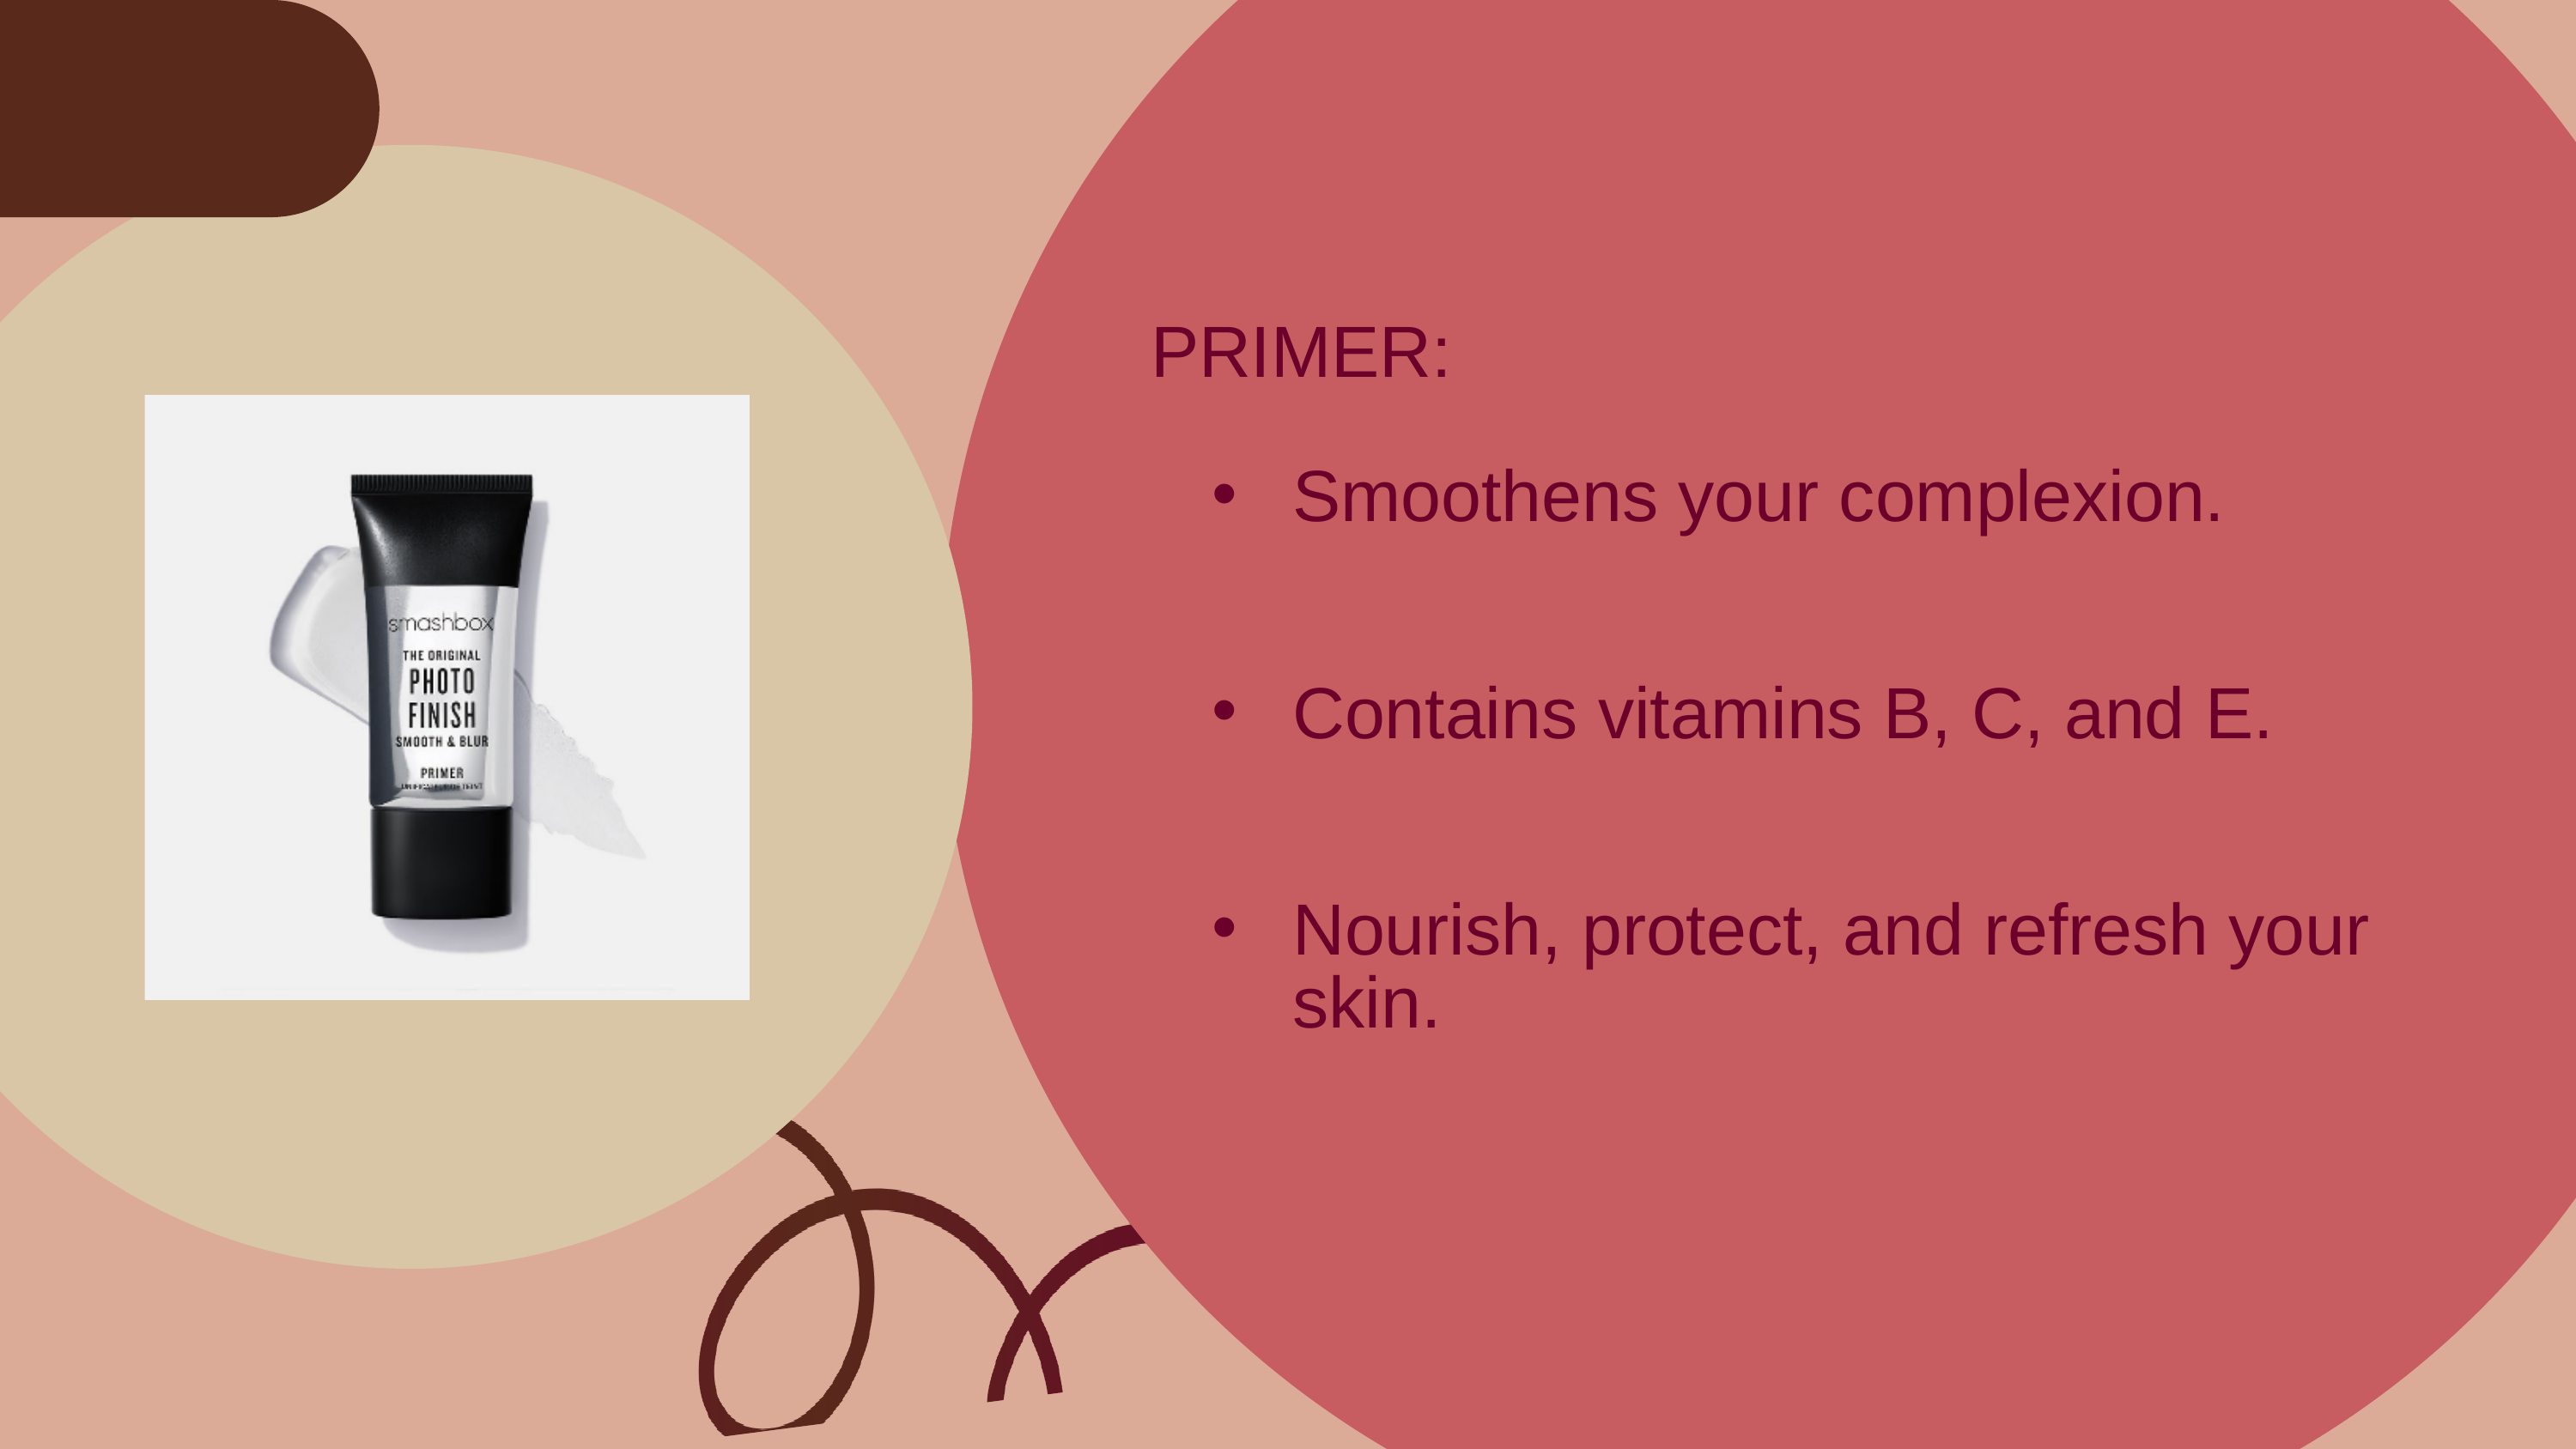

PRIMER:

Smoothens your complexion.

Contains vitamins B, C, and E.

Nourish, protect, and refresh your skin.